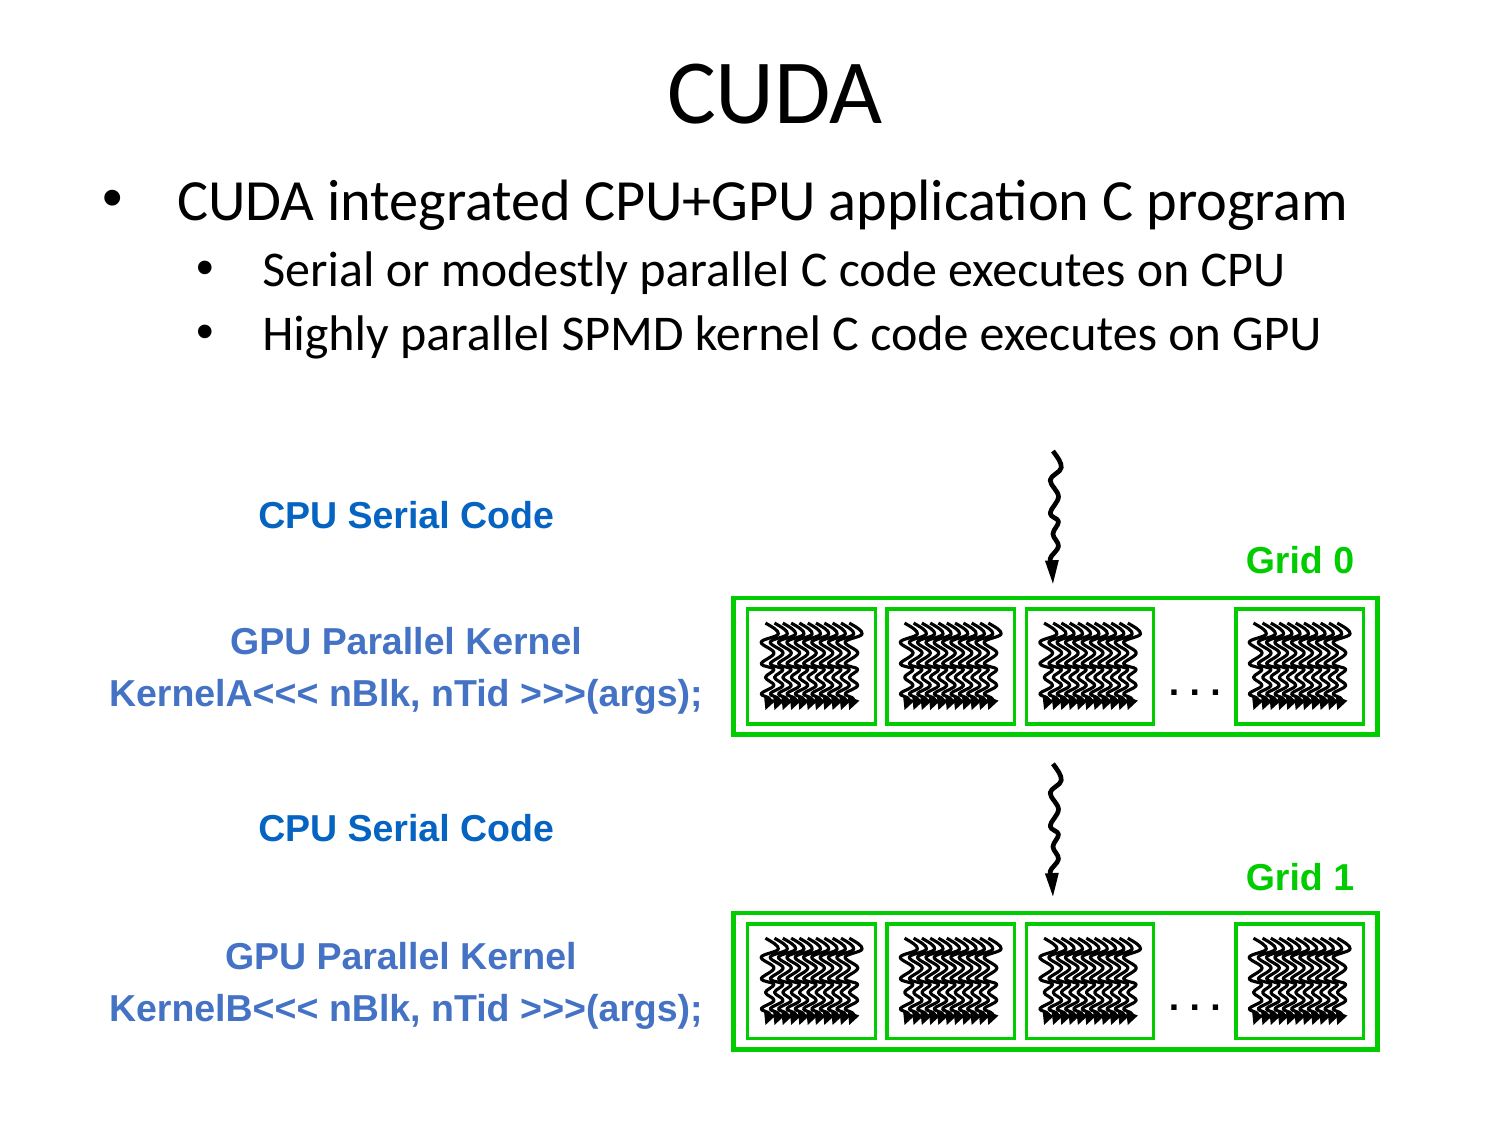

CUDA
CUDA integrated CPU+GPU application C program
Serial or modestly parallel C code executes on CPU
Highly parallel SPMD kernel C code executes on GPU

CPU Serial Code
Grid 0

. . .
GPU Parallel Kernel
KernelA<<< nBlk, nTid >>>(args);

CPU Serial Code
Grid 1

. . .
GPU Parallel Kernel
KernelB<<< nBlk, nTid >>>(args);